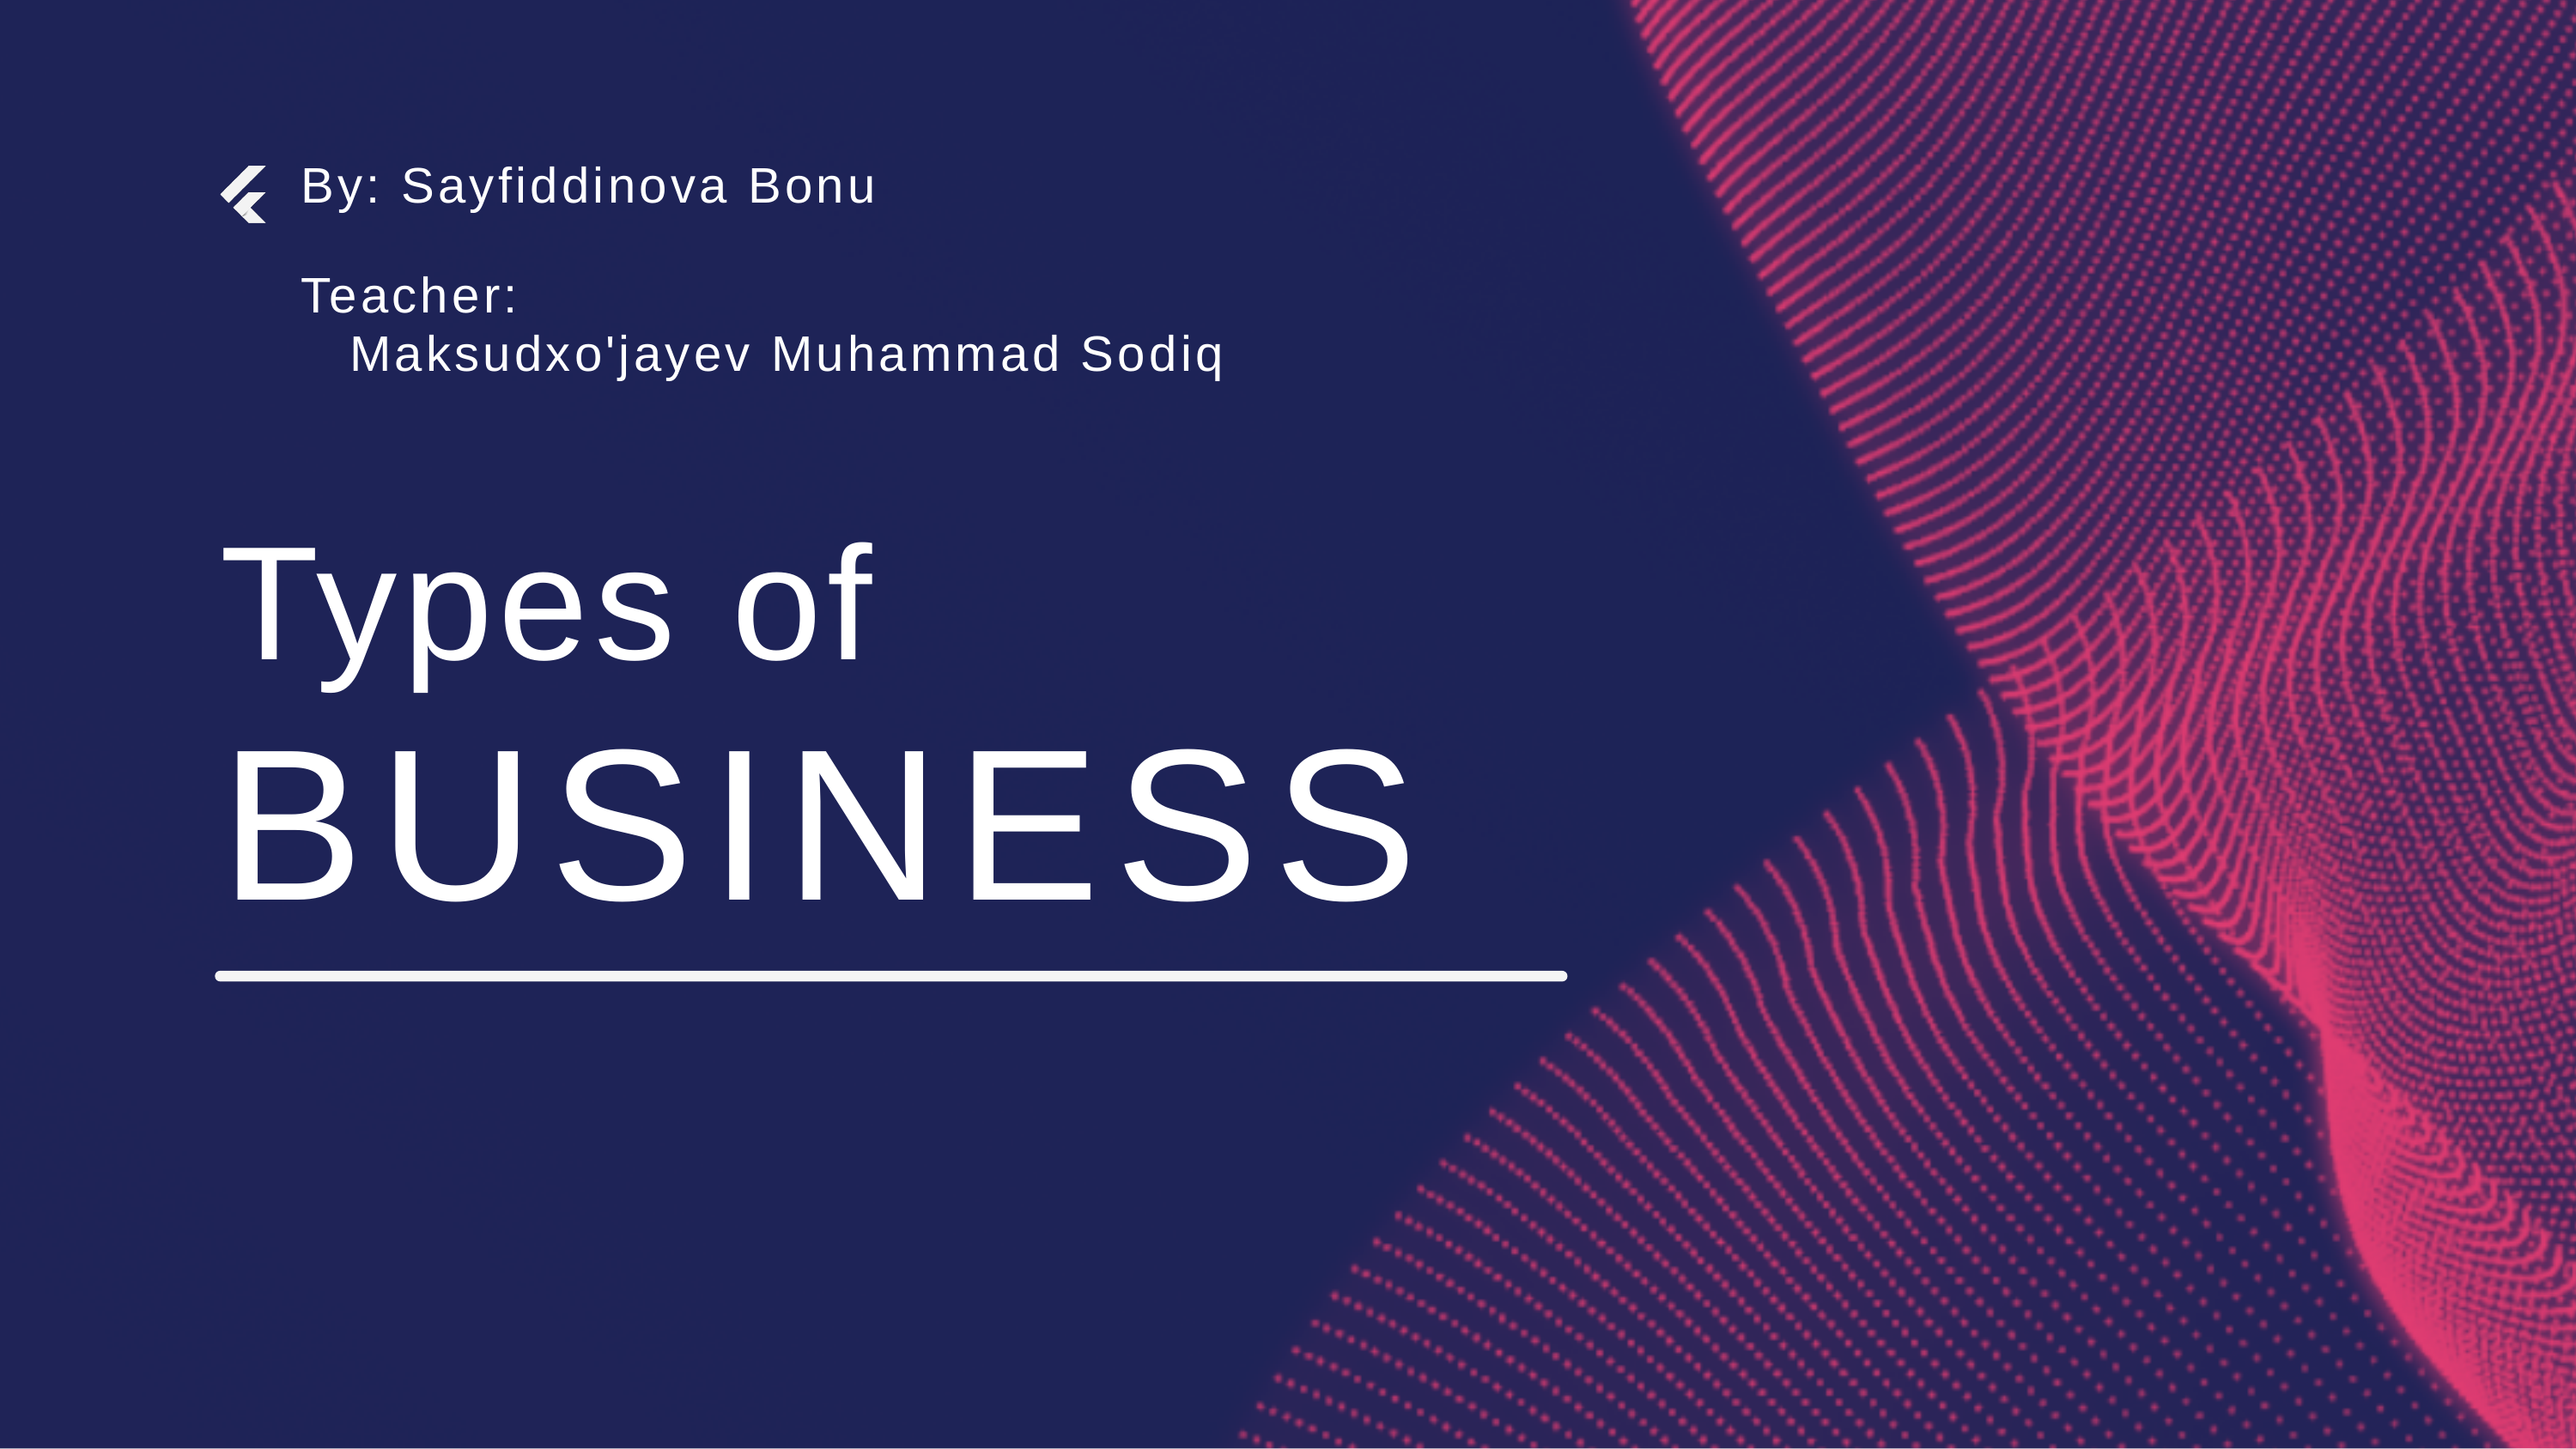

By: Sayfiddinova Bonu

Teacher:

Maksudxo'jayev Muhammad Sodiq
Types of
BUSINESS